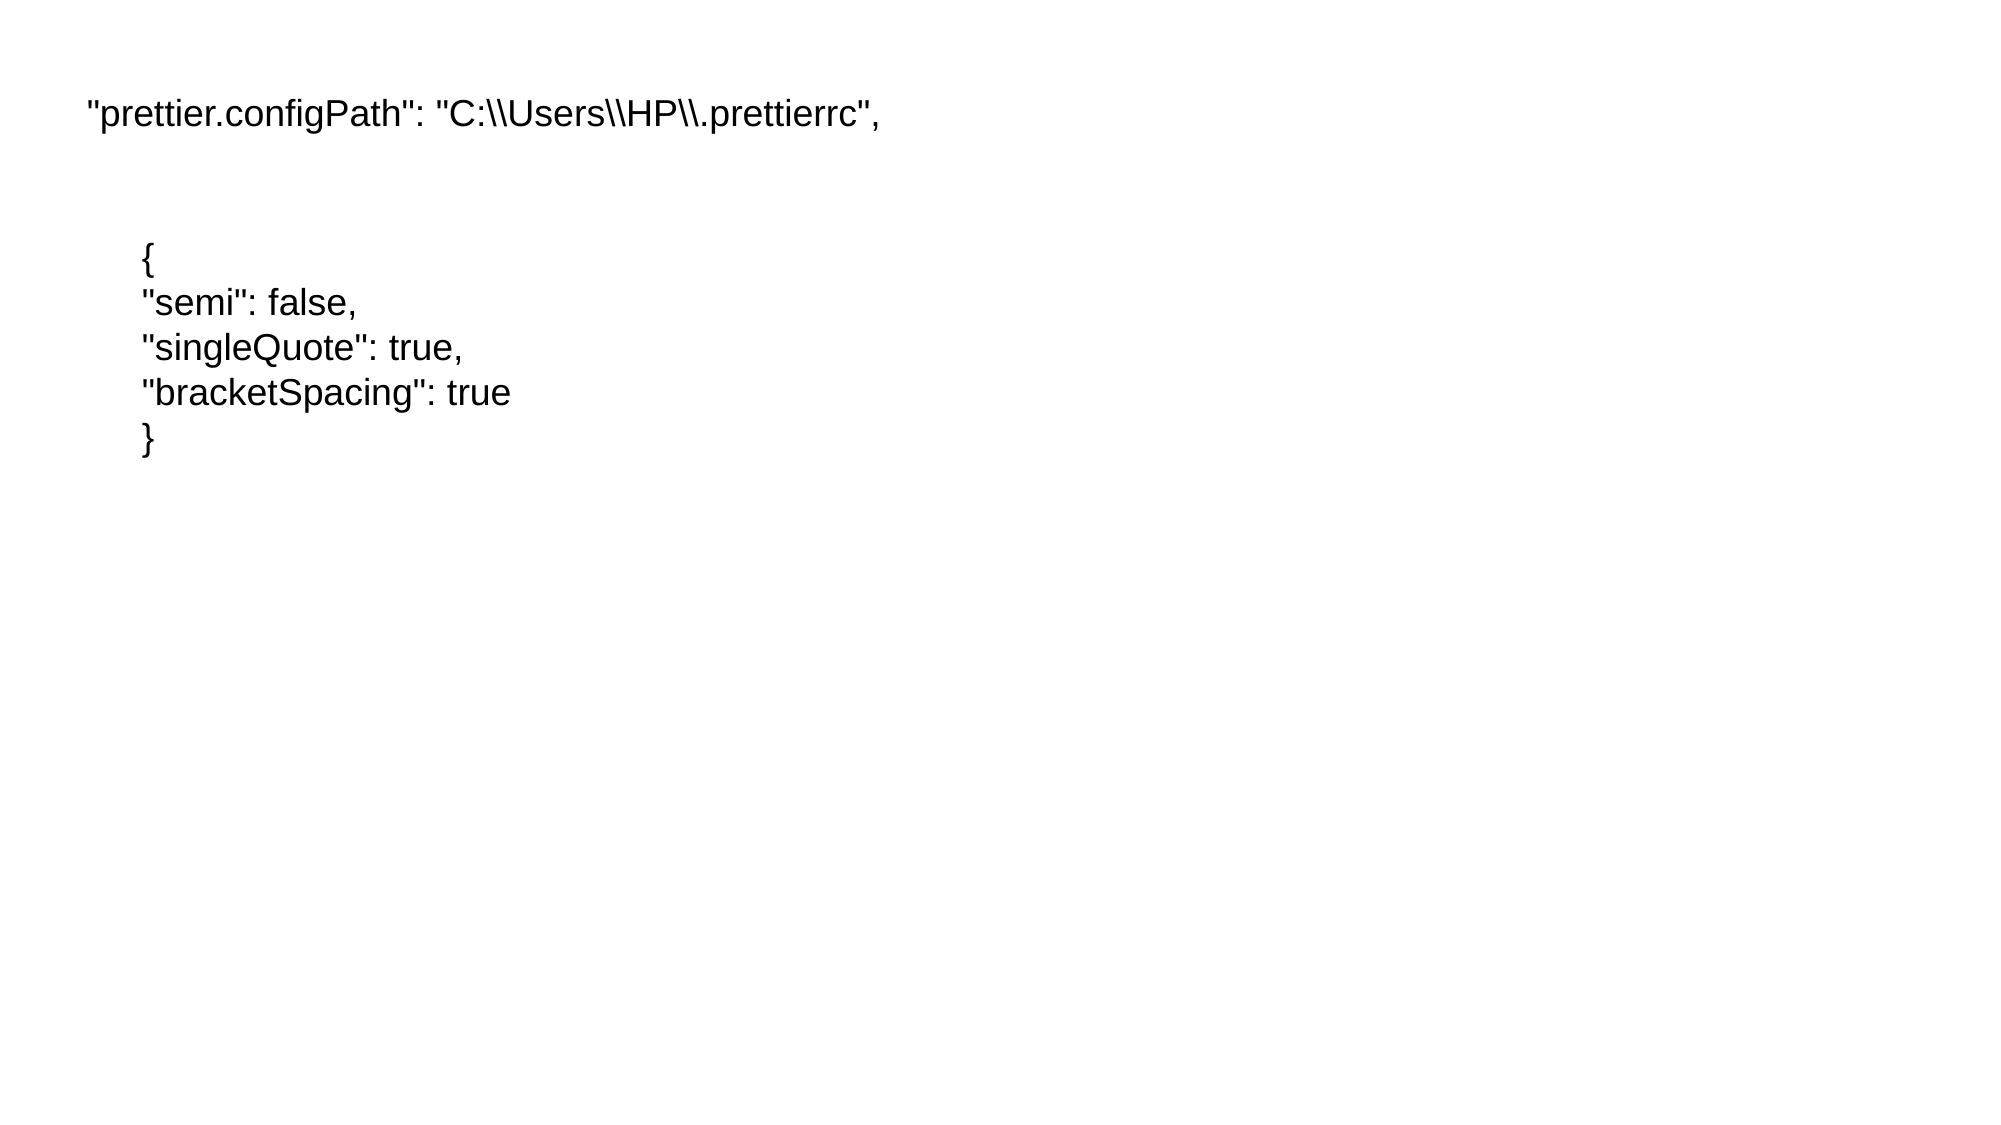

"prettier.configPath": "C:\\Users\\HP\\.prettierrc",
{
"semi": false,
"singleQuote": true,
"bracketSpacing": true
}